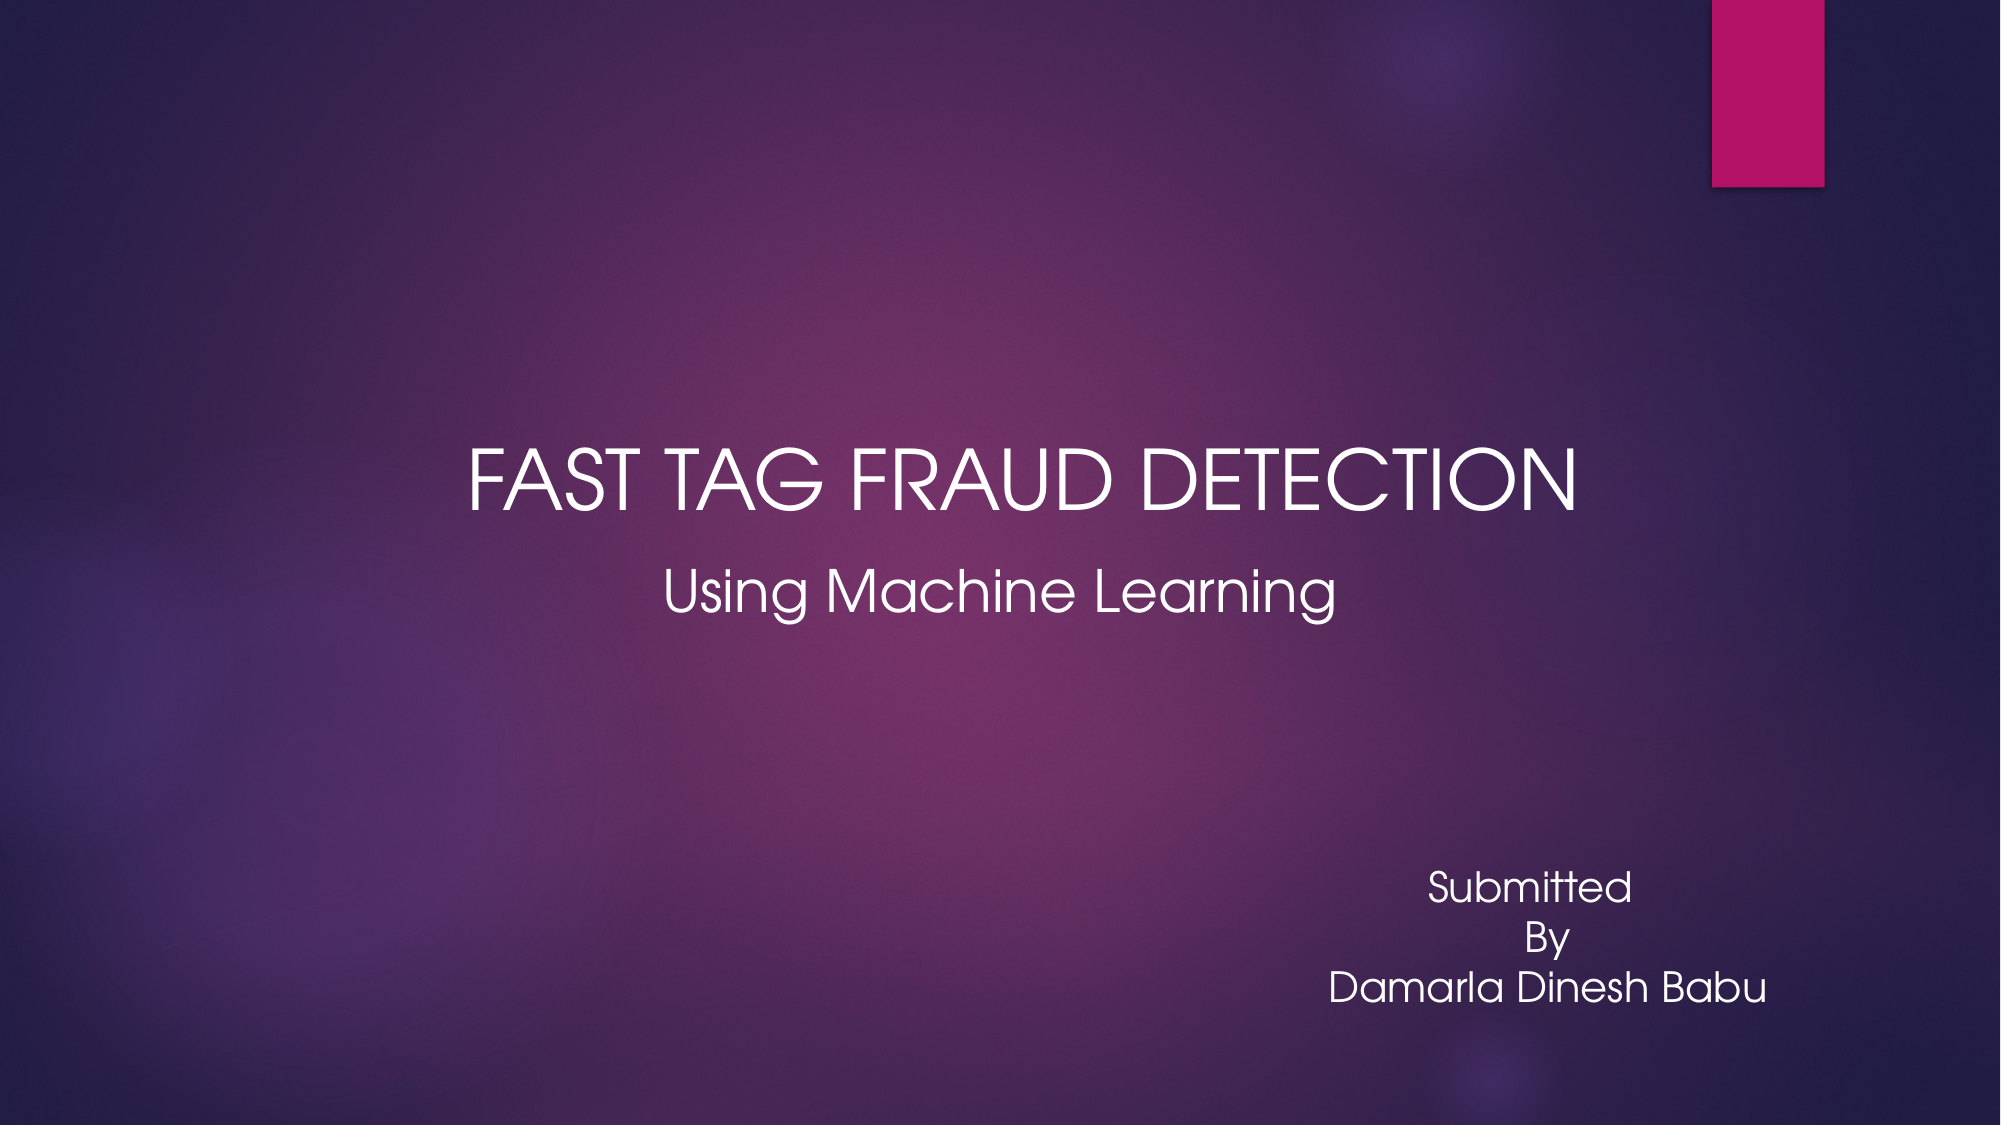

FAST TAG FRAUD DETECTION
Using Machine Learning
Submitted
 By
 Damarla Dinesh Babu